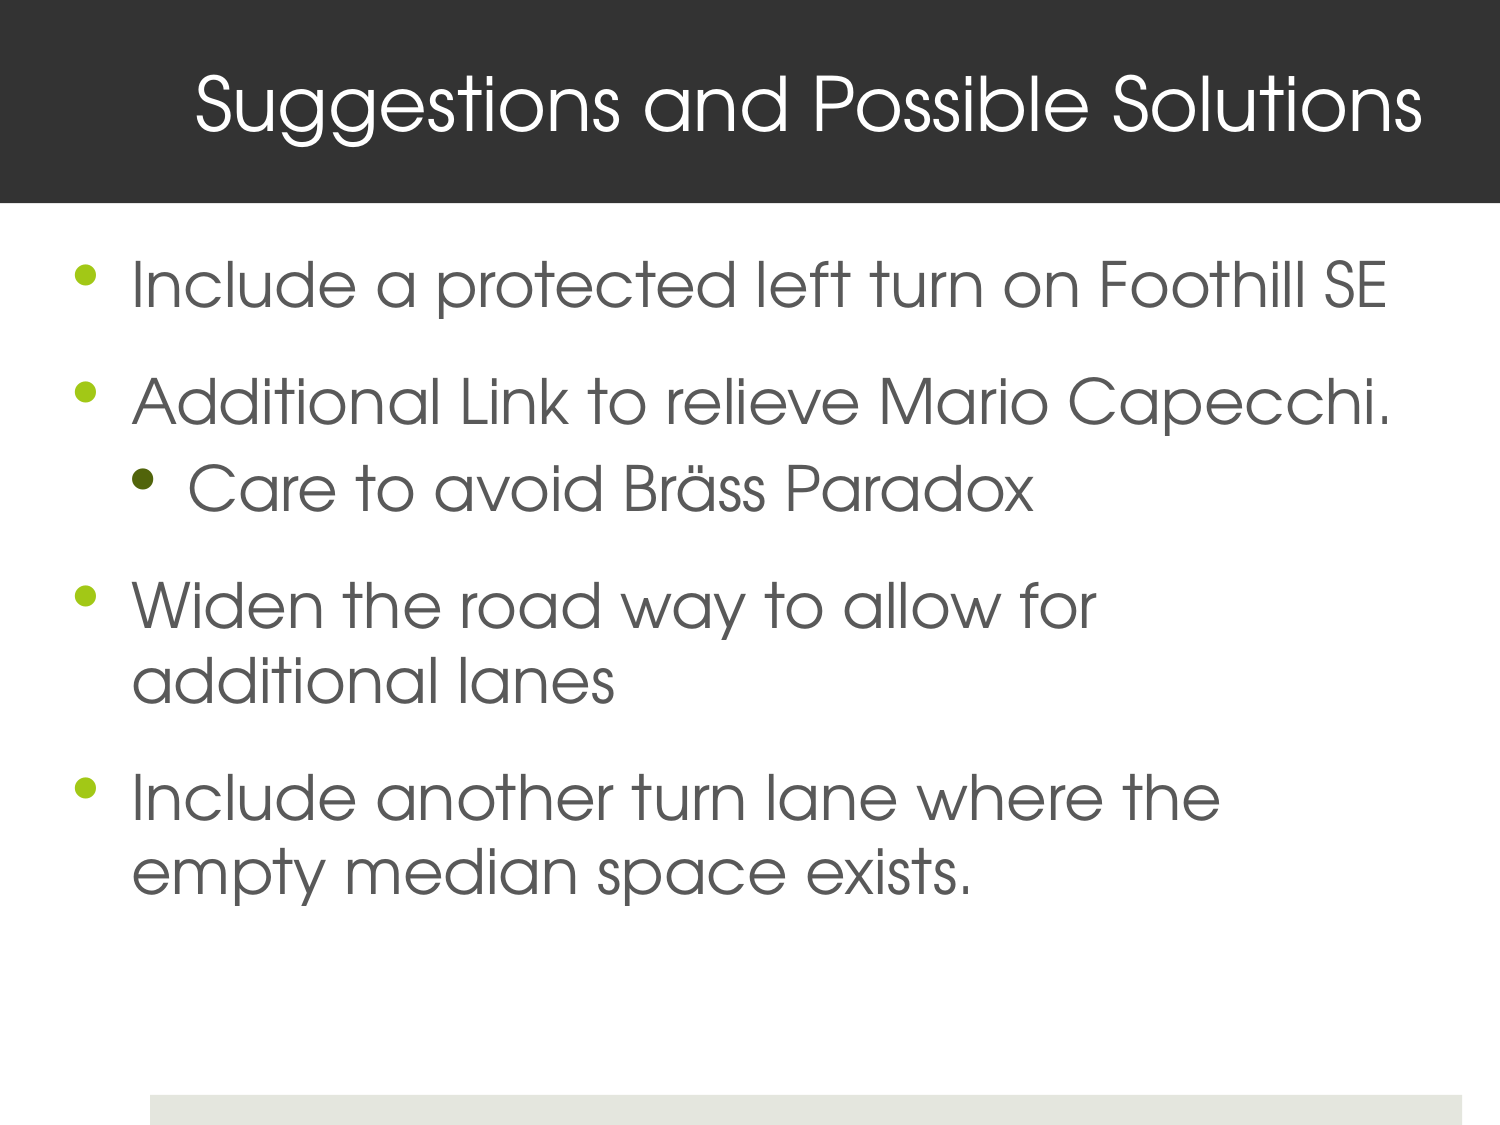

Suggestions and Possible Solutions
Include a protected left turn on Foothill SE
Additional Link to relieve Mario Capecchi.
Care to avoid Bräss Paradox
Widen the road way to allow for additional lanes
Include another turn lane where the empty median space exists.